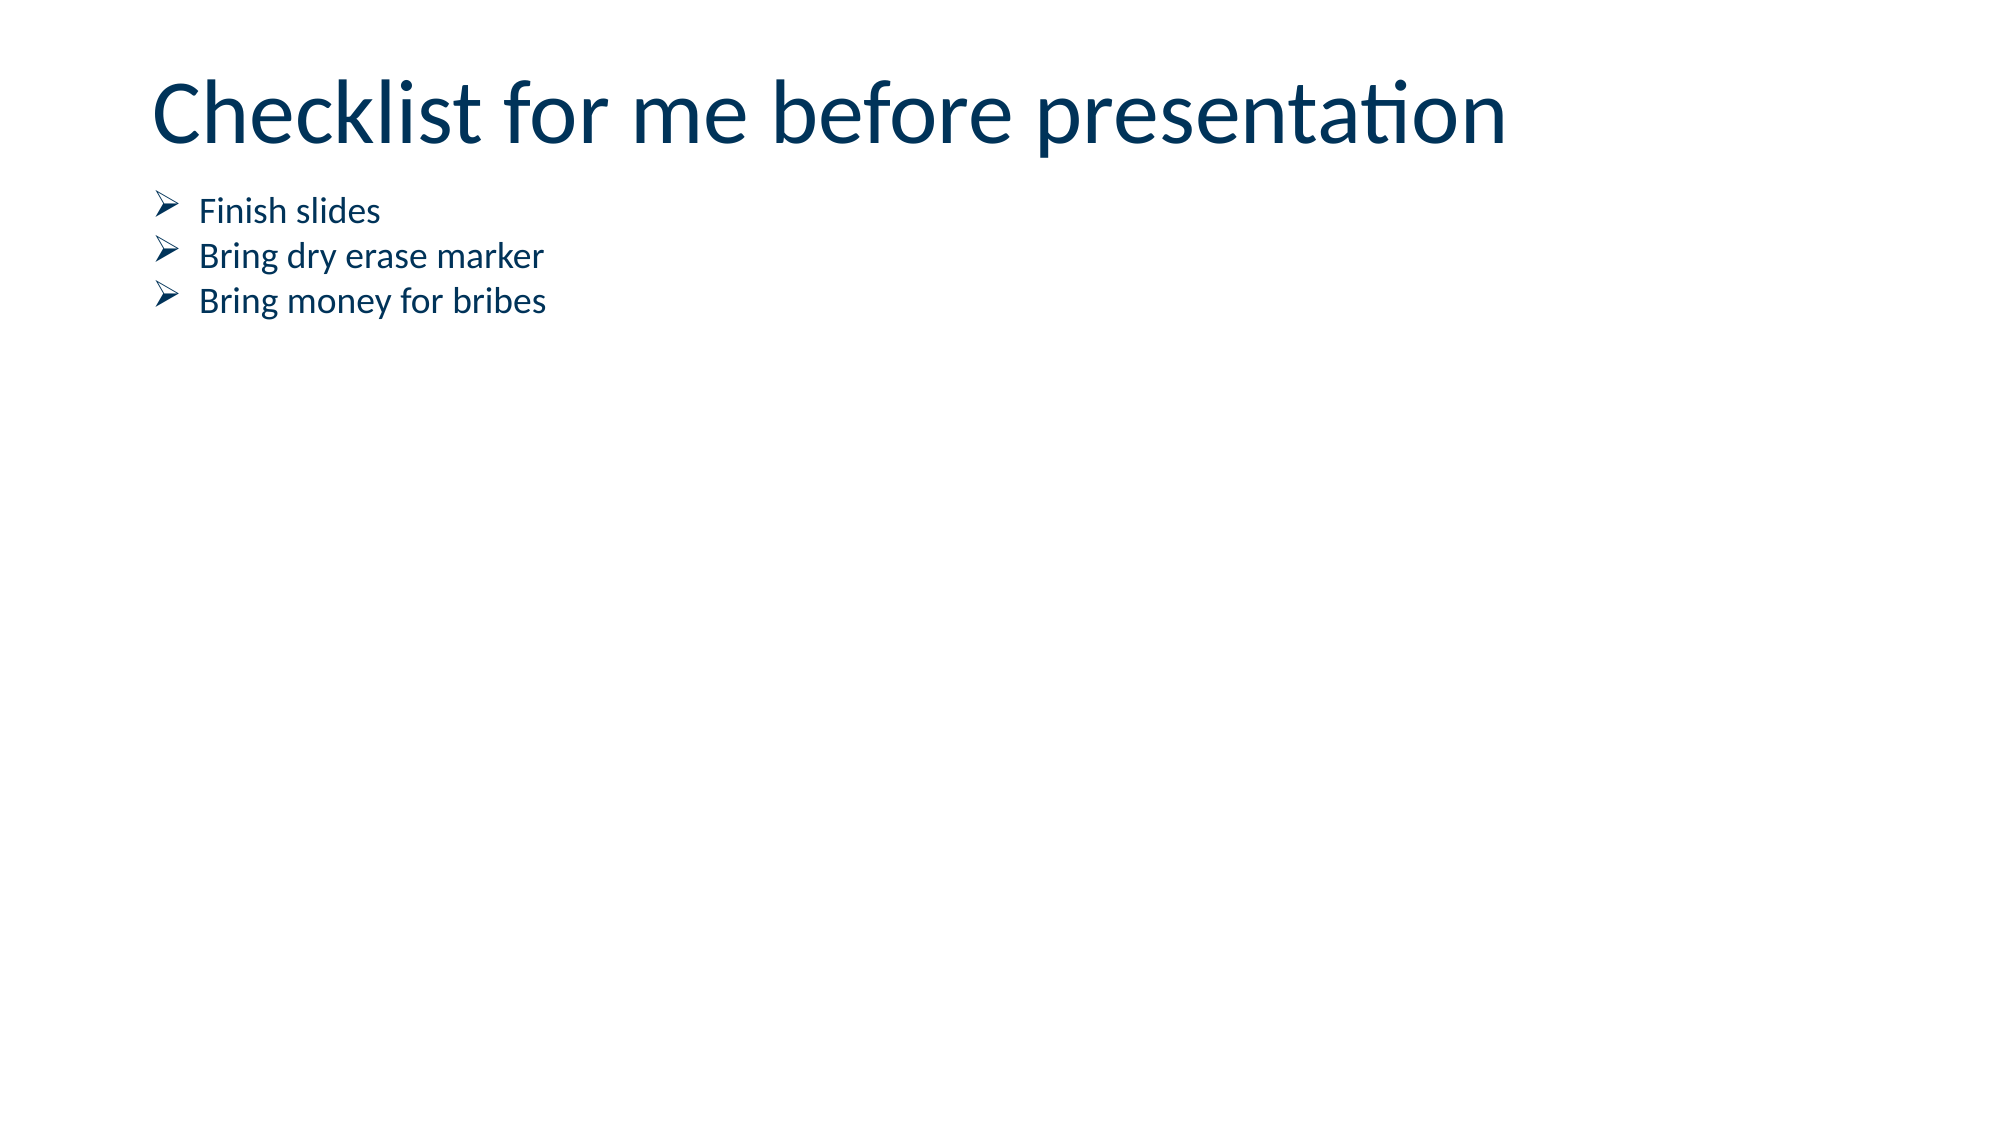

# Checklist for me before presentation
Finish slides
Bring dry erase marker
Bring money for bribes